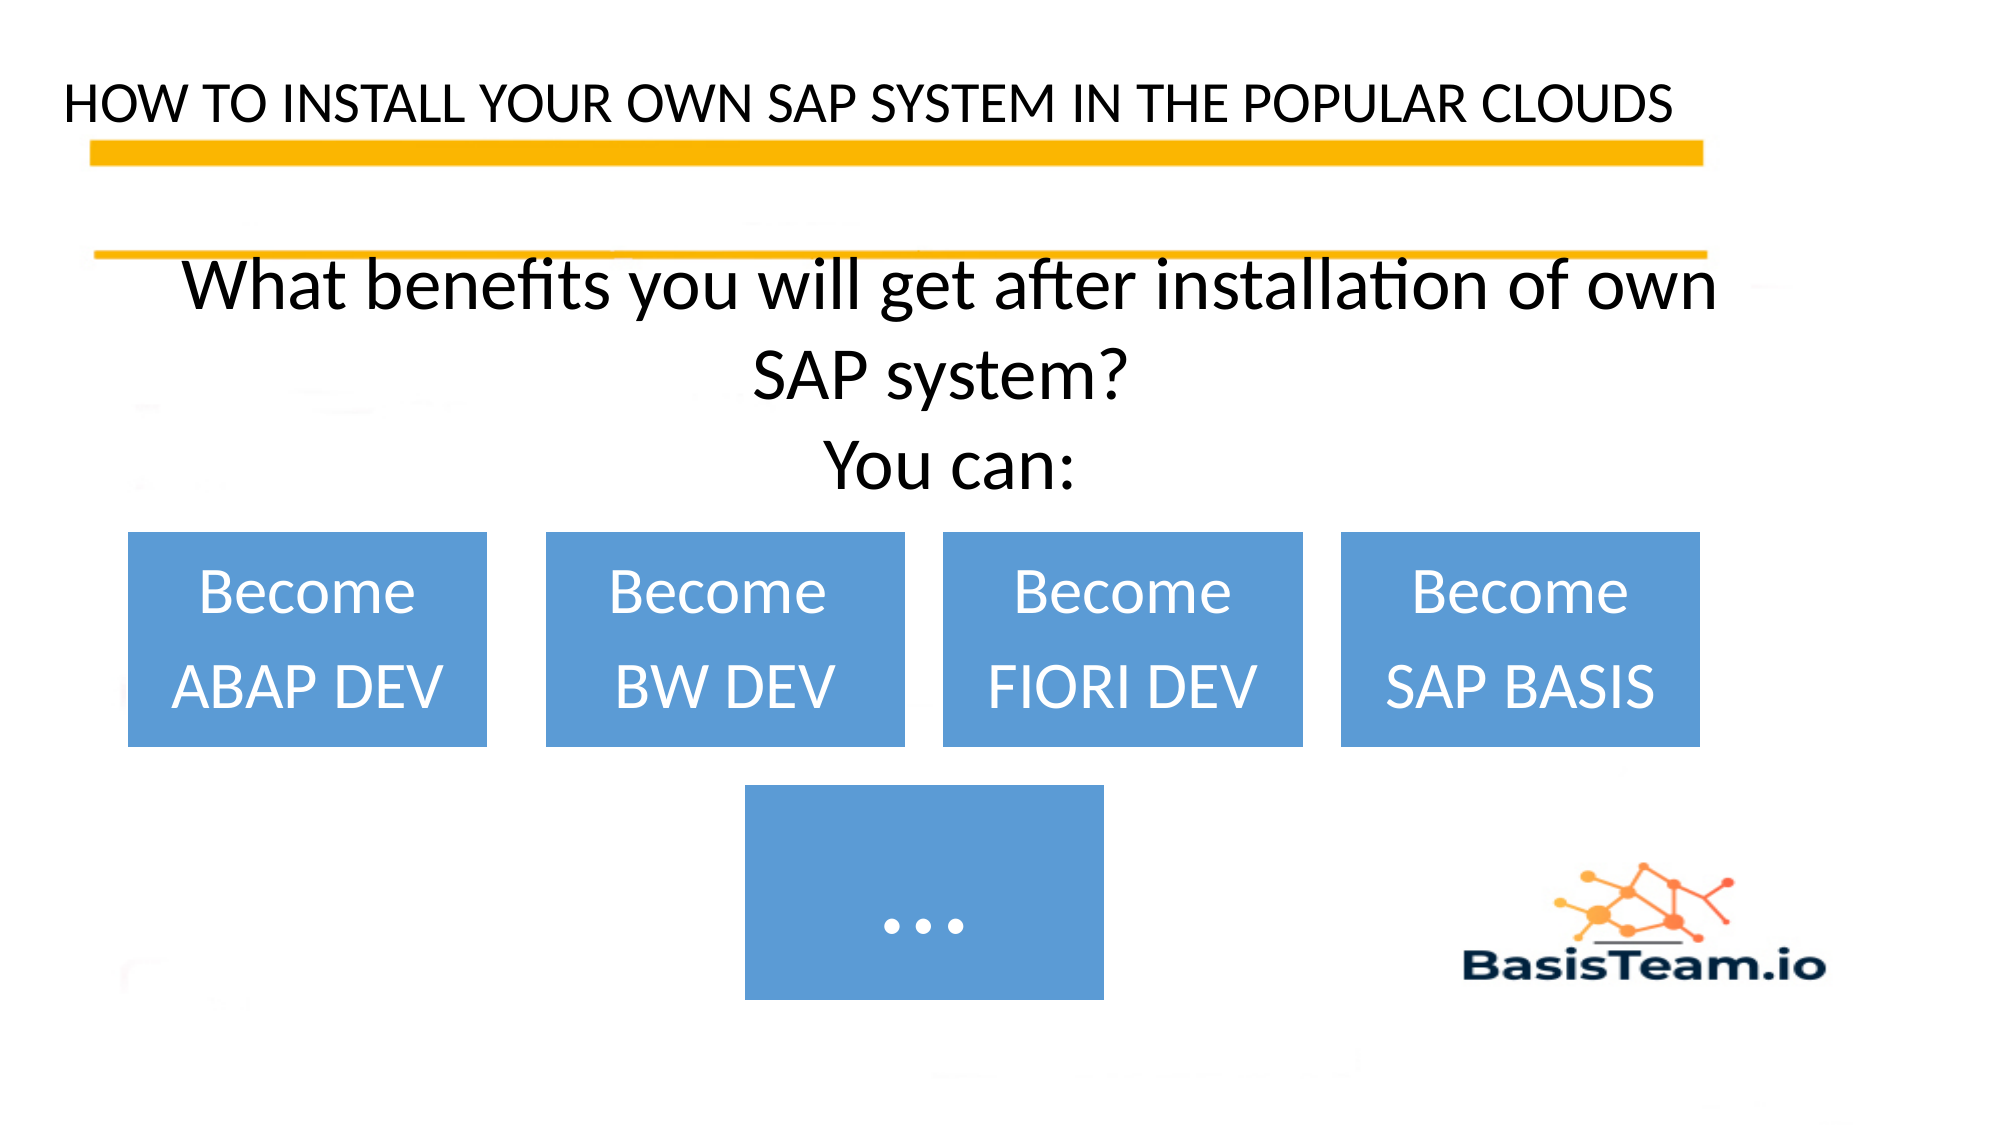

HOW TO INSTALL YOUR OWN SAP SYSTEM IN THE POPULAR CLOUDS
What benefits you will get after installation of own SAP system?
You can:
Become
ABAP DEV
Become
BW DEV
Become
FIORI DEV
Become
SAP BASIS
…